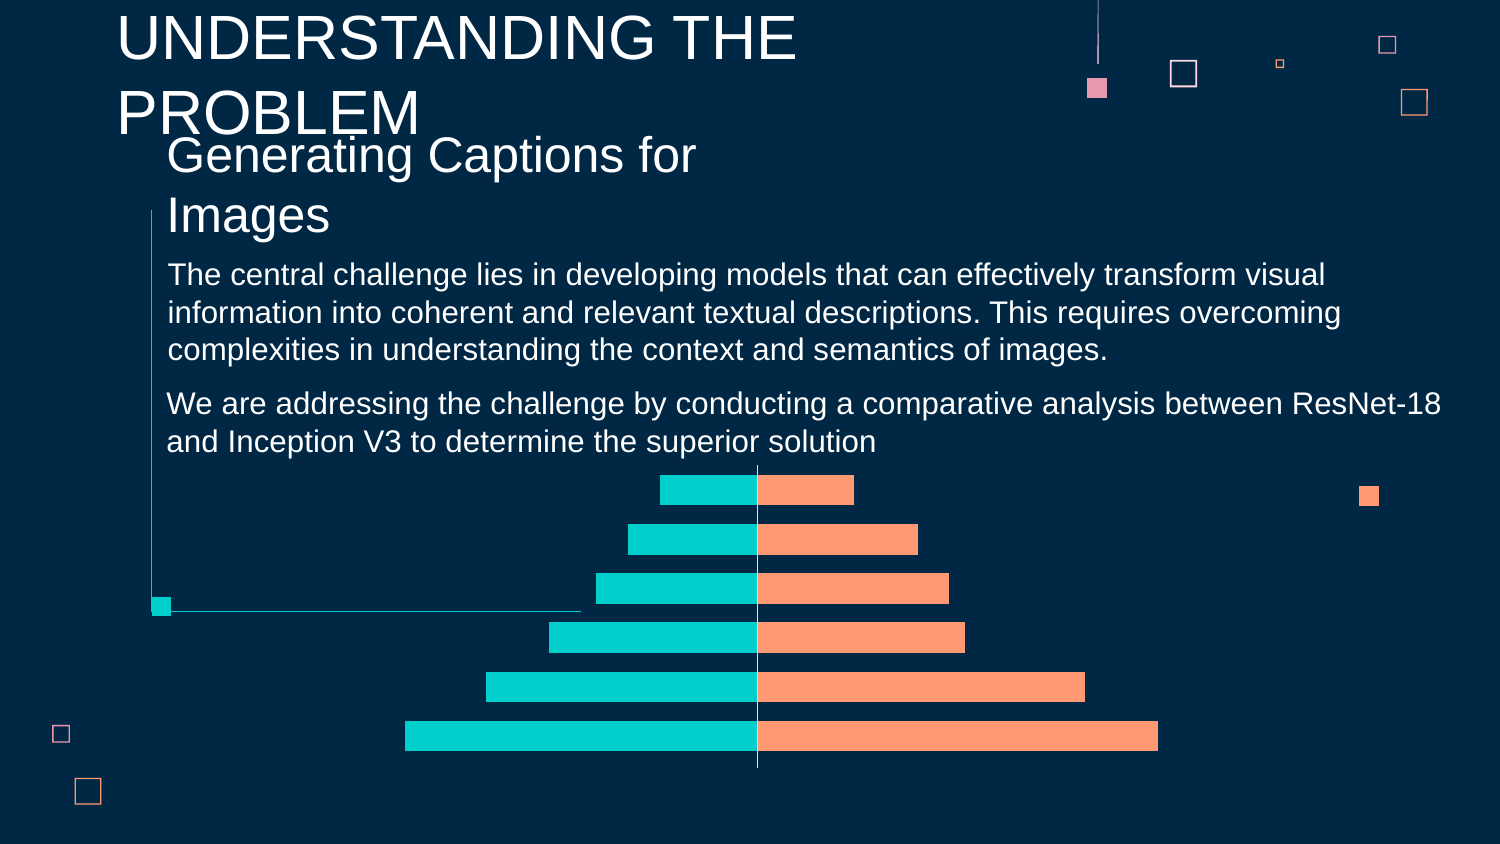

UNDERSTANDING THE PROBLEM
# Generating Captions for Images
The central challenge lies in developing models that can effectively transform visual information into coherent and relevant textual descriptions. This requires overcoming complexities in understanding the context and semantics of images.
We are addressing the challenge by conducting a comparative analysis between ResNet-18 and Inception V3 to determine the superior solution